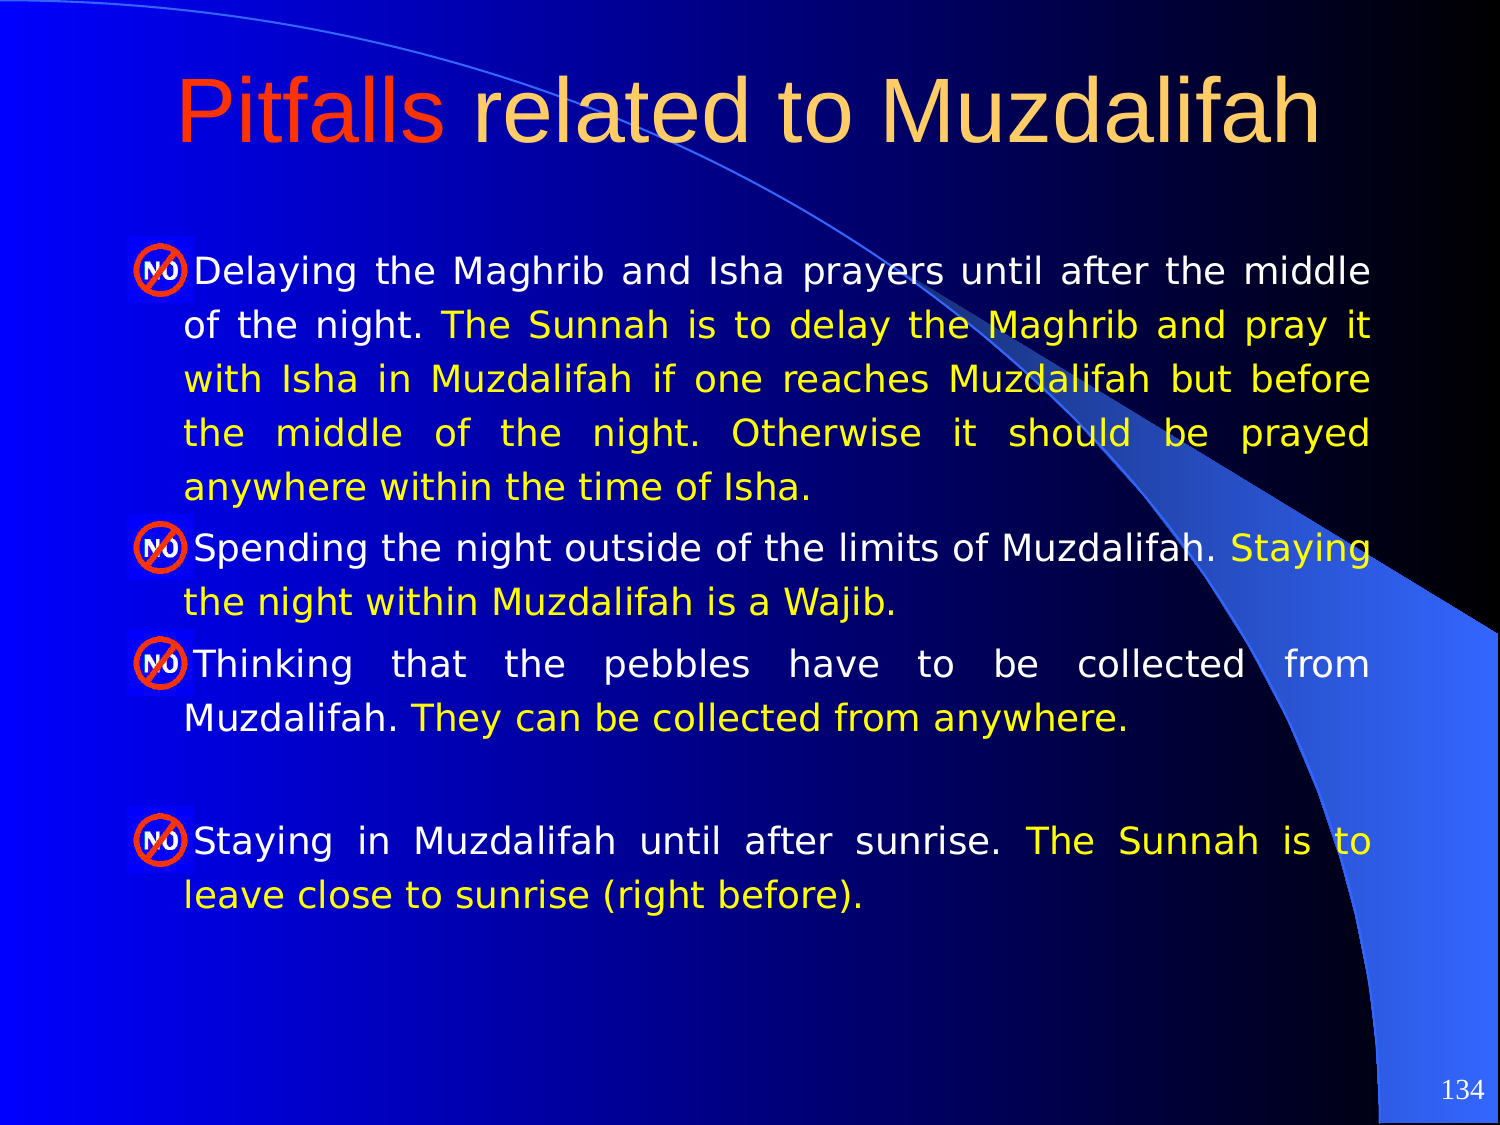

# Pitfalls related to Muzdalifah
Delaying the Maghrib and Isha prayers until after the middle of the night. The Sunnah is to delay the Maghrib and pray it with Isha in Muzdalifah if one reaches Muzdalifah but before the middle of the night. Otherwise it should be prayed anywhere within the time of Isha.
Spending the night outside of the limits of Muzdalifah. Staying the night within Muzdalifah is a Wajib.
Thinking that the pebbles have to be collected from Muzdalifah. They can be collected from anywhere.

Staying in Muzdalifah until after sunrise. The Sunnah is to leave close to sunrise (right before).
134